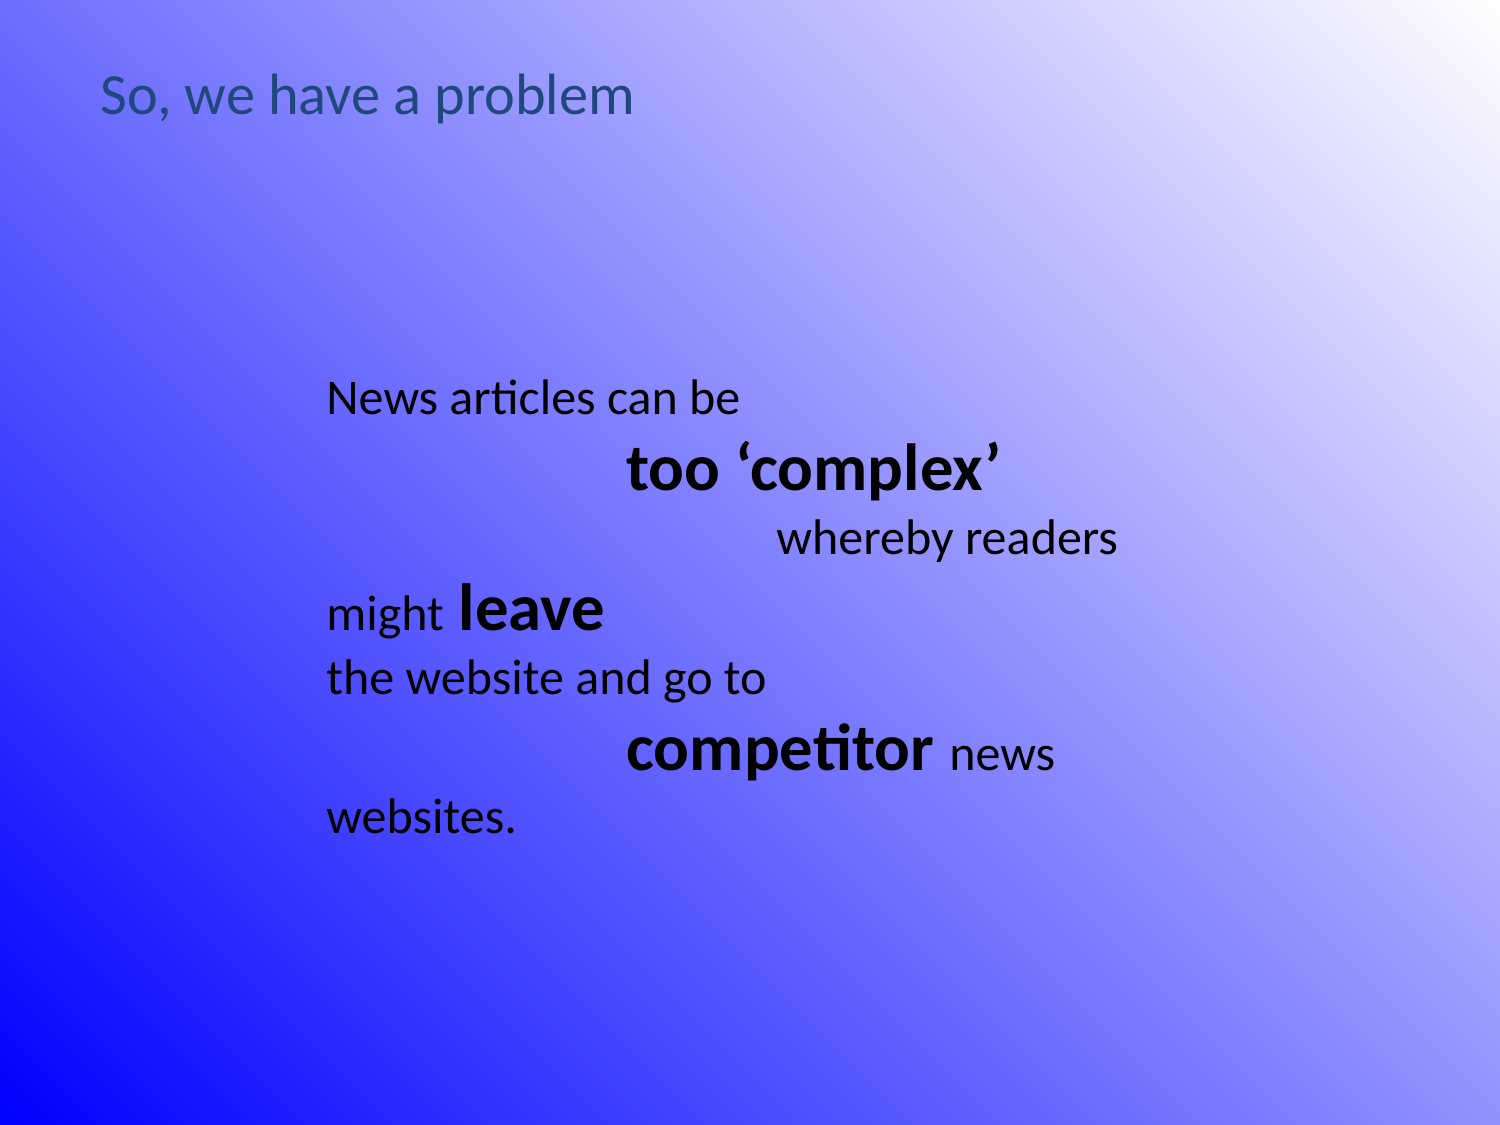

So, we have a problem
News articles can be
 		too ‘complex’
			whereby readers might leave
the website and go to
		competitor news websites.